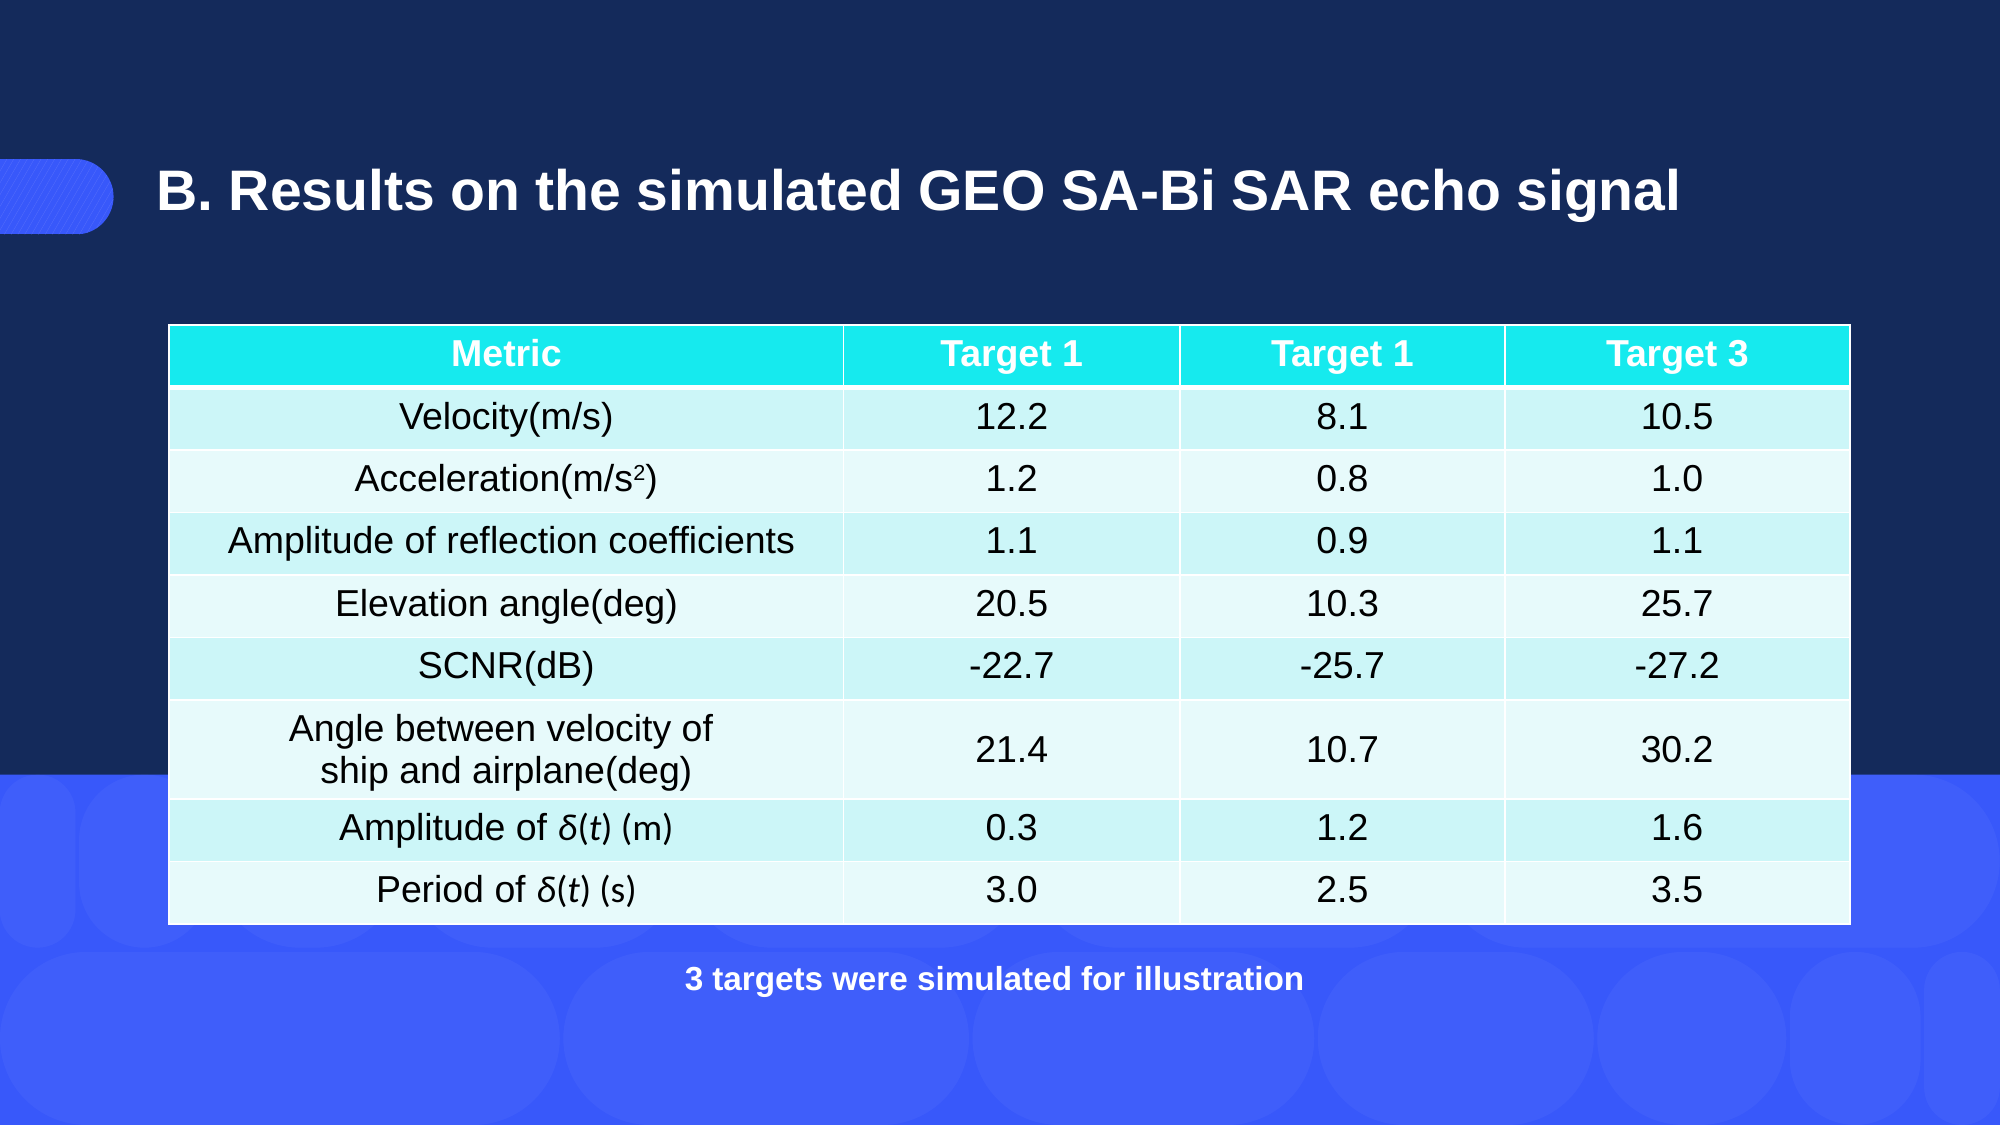

B. Results on the simulated GEO SA-Bi SAR echo signal

| Metric | Target 1 | Target 1 | Target 3 |
| --- | --- | --- | --- |
| Velocity(m/s) | 12.2 | 8.1 | 10.5 |
| Acceleration(m/s2) | 1.2 | 0.8 | 1.0 |
| Amplitude of reflection coefficients | 1.1 | 0.9 | 1.1 |
| Elevation angle(deg) | 20.5 | 10.3 | 25.7 |
| SCNR(dB) | -22.7 | -25.7 | -27.2 |
| Angle between velocity of ship and airplane(deg) | 21.4 | 10.7 | 30.2 |
| Amplitude of δ(t) (m) | 0.3 | 1.2 | 1.6 |
| Period of δ(t) (s) | 3.0 | 2.5 | 3.5 |

3 targets were simulated for illustration